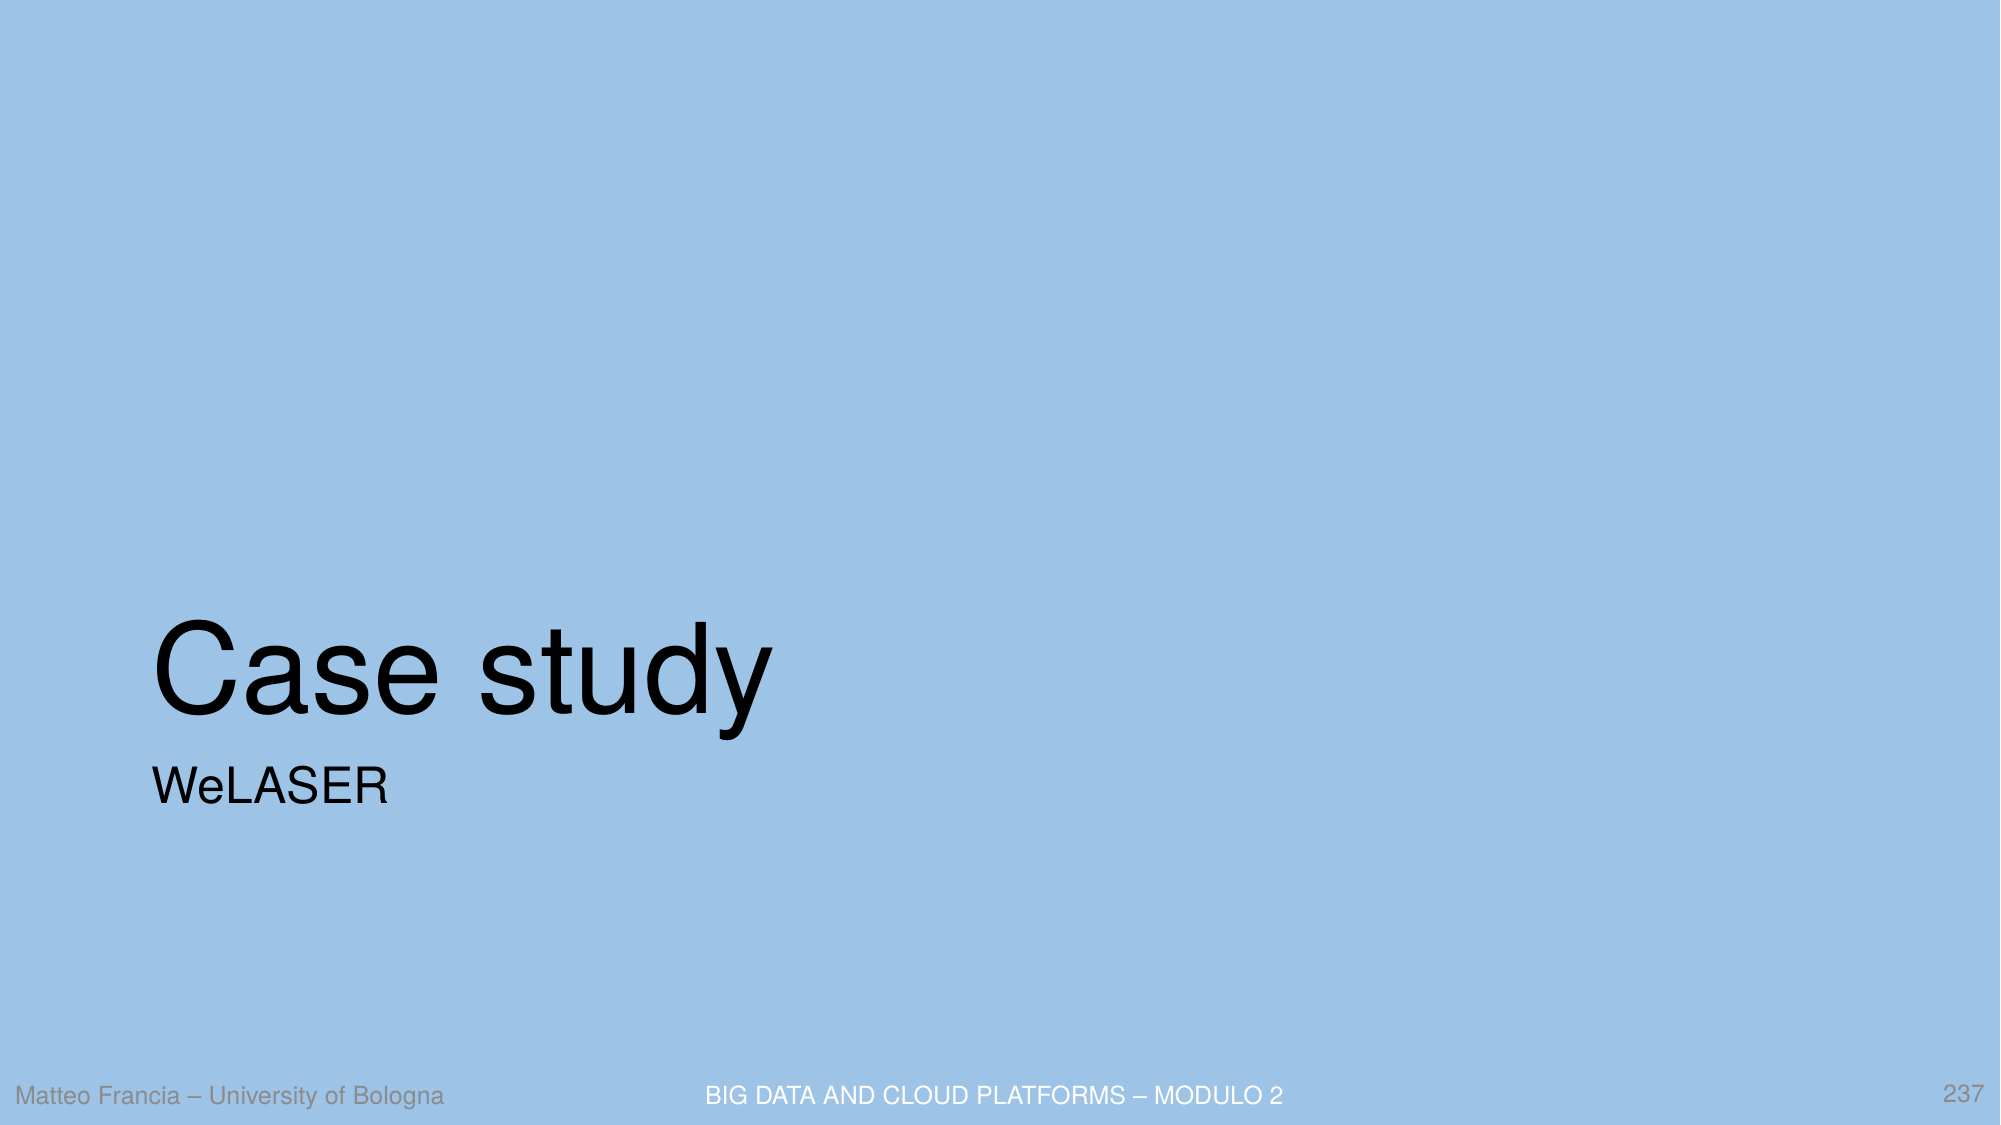

# Case study
WeLASER
237
Matteo Francia – University of Bologna